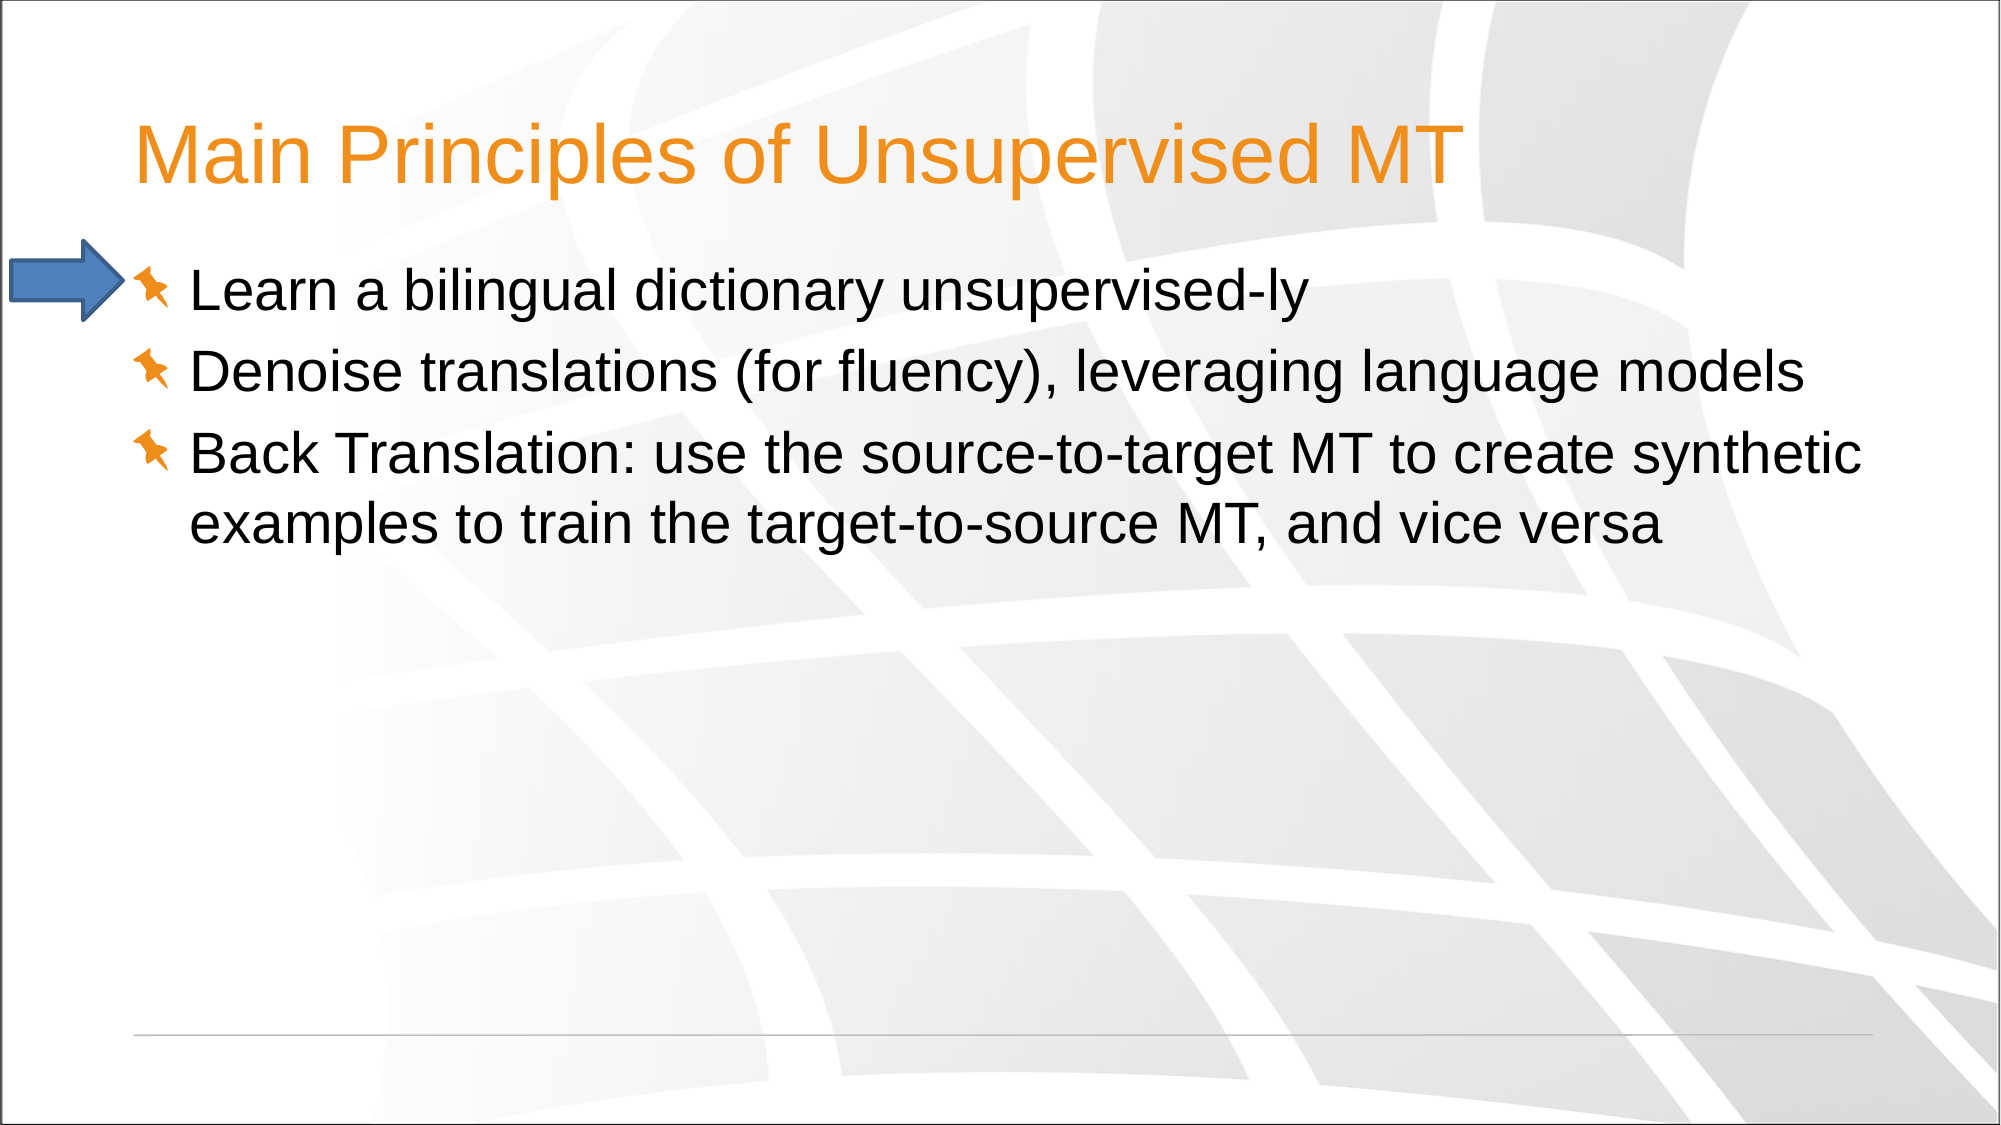

Main Principles of Unsupervised MT

Learn a bilingual dictionary unsupervised-ly
Denoise translations (for fluency), leveraging language models
Back Translation: use the source-to-target MT to create synthetic examples to train the target-to-source MT, and vice versa